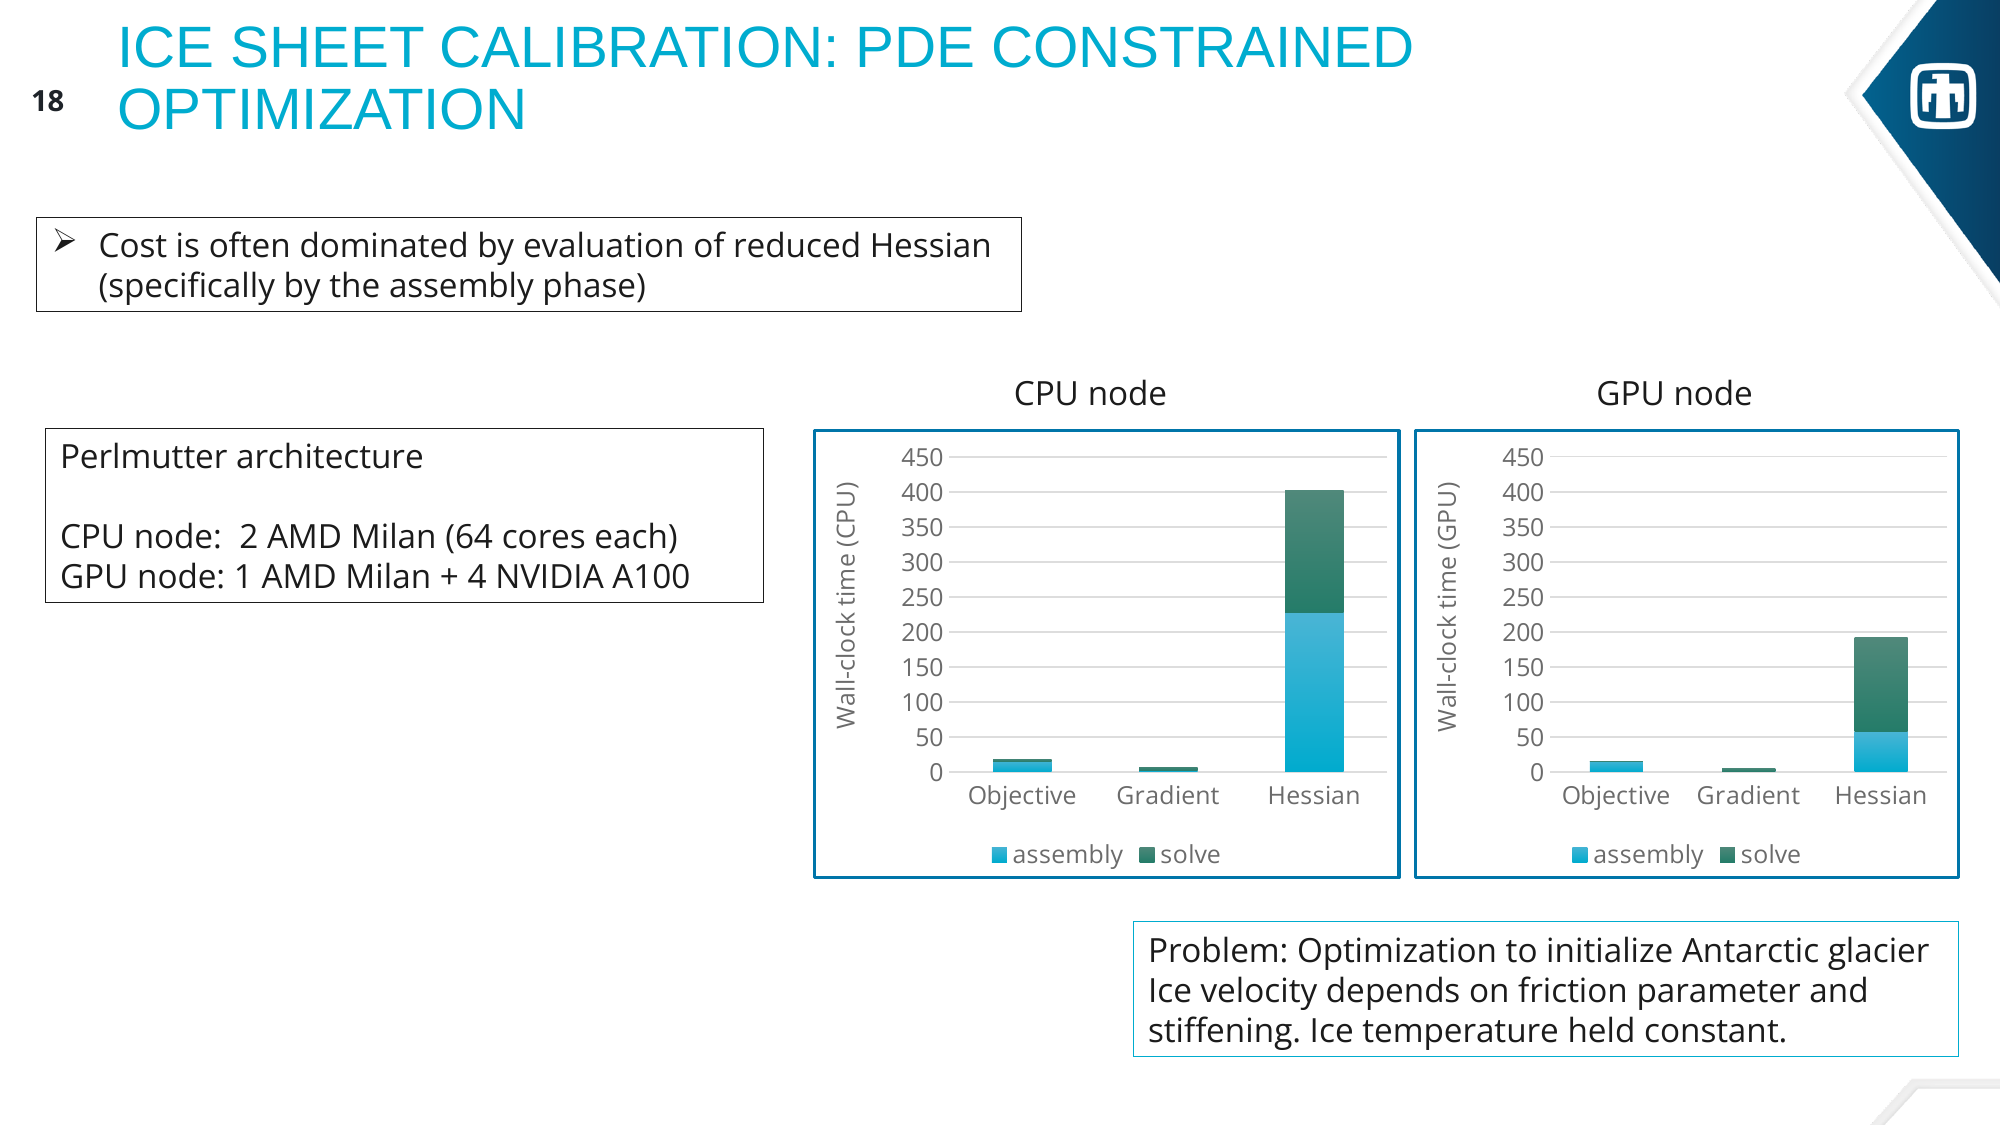

# Ice sheet calibration: PDE constrained optimization
18
Cost is often dominated by evaluation of reduced Hessian
(specifically by the assembly phase)
CPU node
GPU node
Perlmutter architecture

CPU node:  2 AMD Milan (64 cores each)
GPU node: 1 AMD Milan + 4 NVIDIA A100

### Chart

| Category | assembly | solve |
|---|---|---|
| Objective | 14.17 | 0.69 |
| Gradient | 0.63 | 4.27 |
| Hessian | 57.64 | 134.58 |

### Chart

| Category | assembly | solve |
|---|---|---|
| Objective | 14.73 | 3.57 |
| Gradient | 1.45 | 5.57 |
| Hessian | 227.0 | 175.4 |
Problem: Optimization to initialize Antarctic glacier
Ice velocity depends on friction parameter and stiffening. Ice temperature held constant.